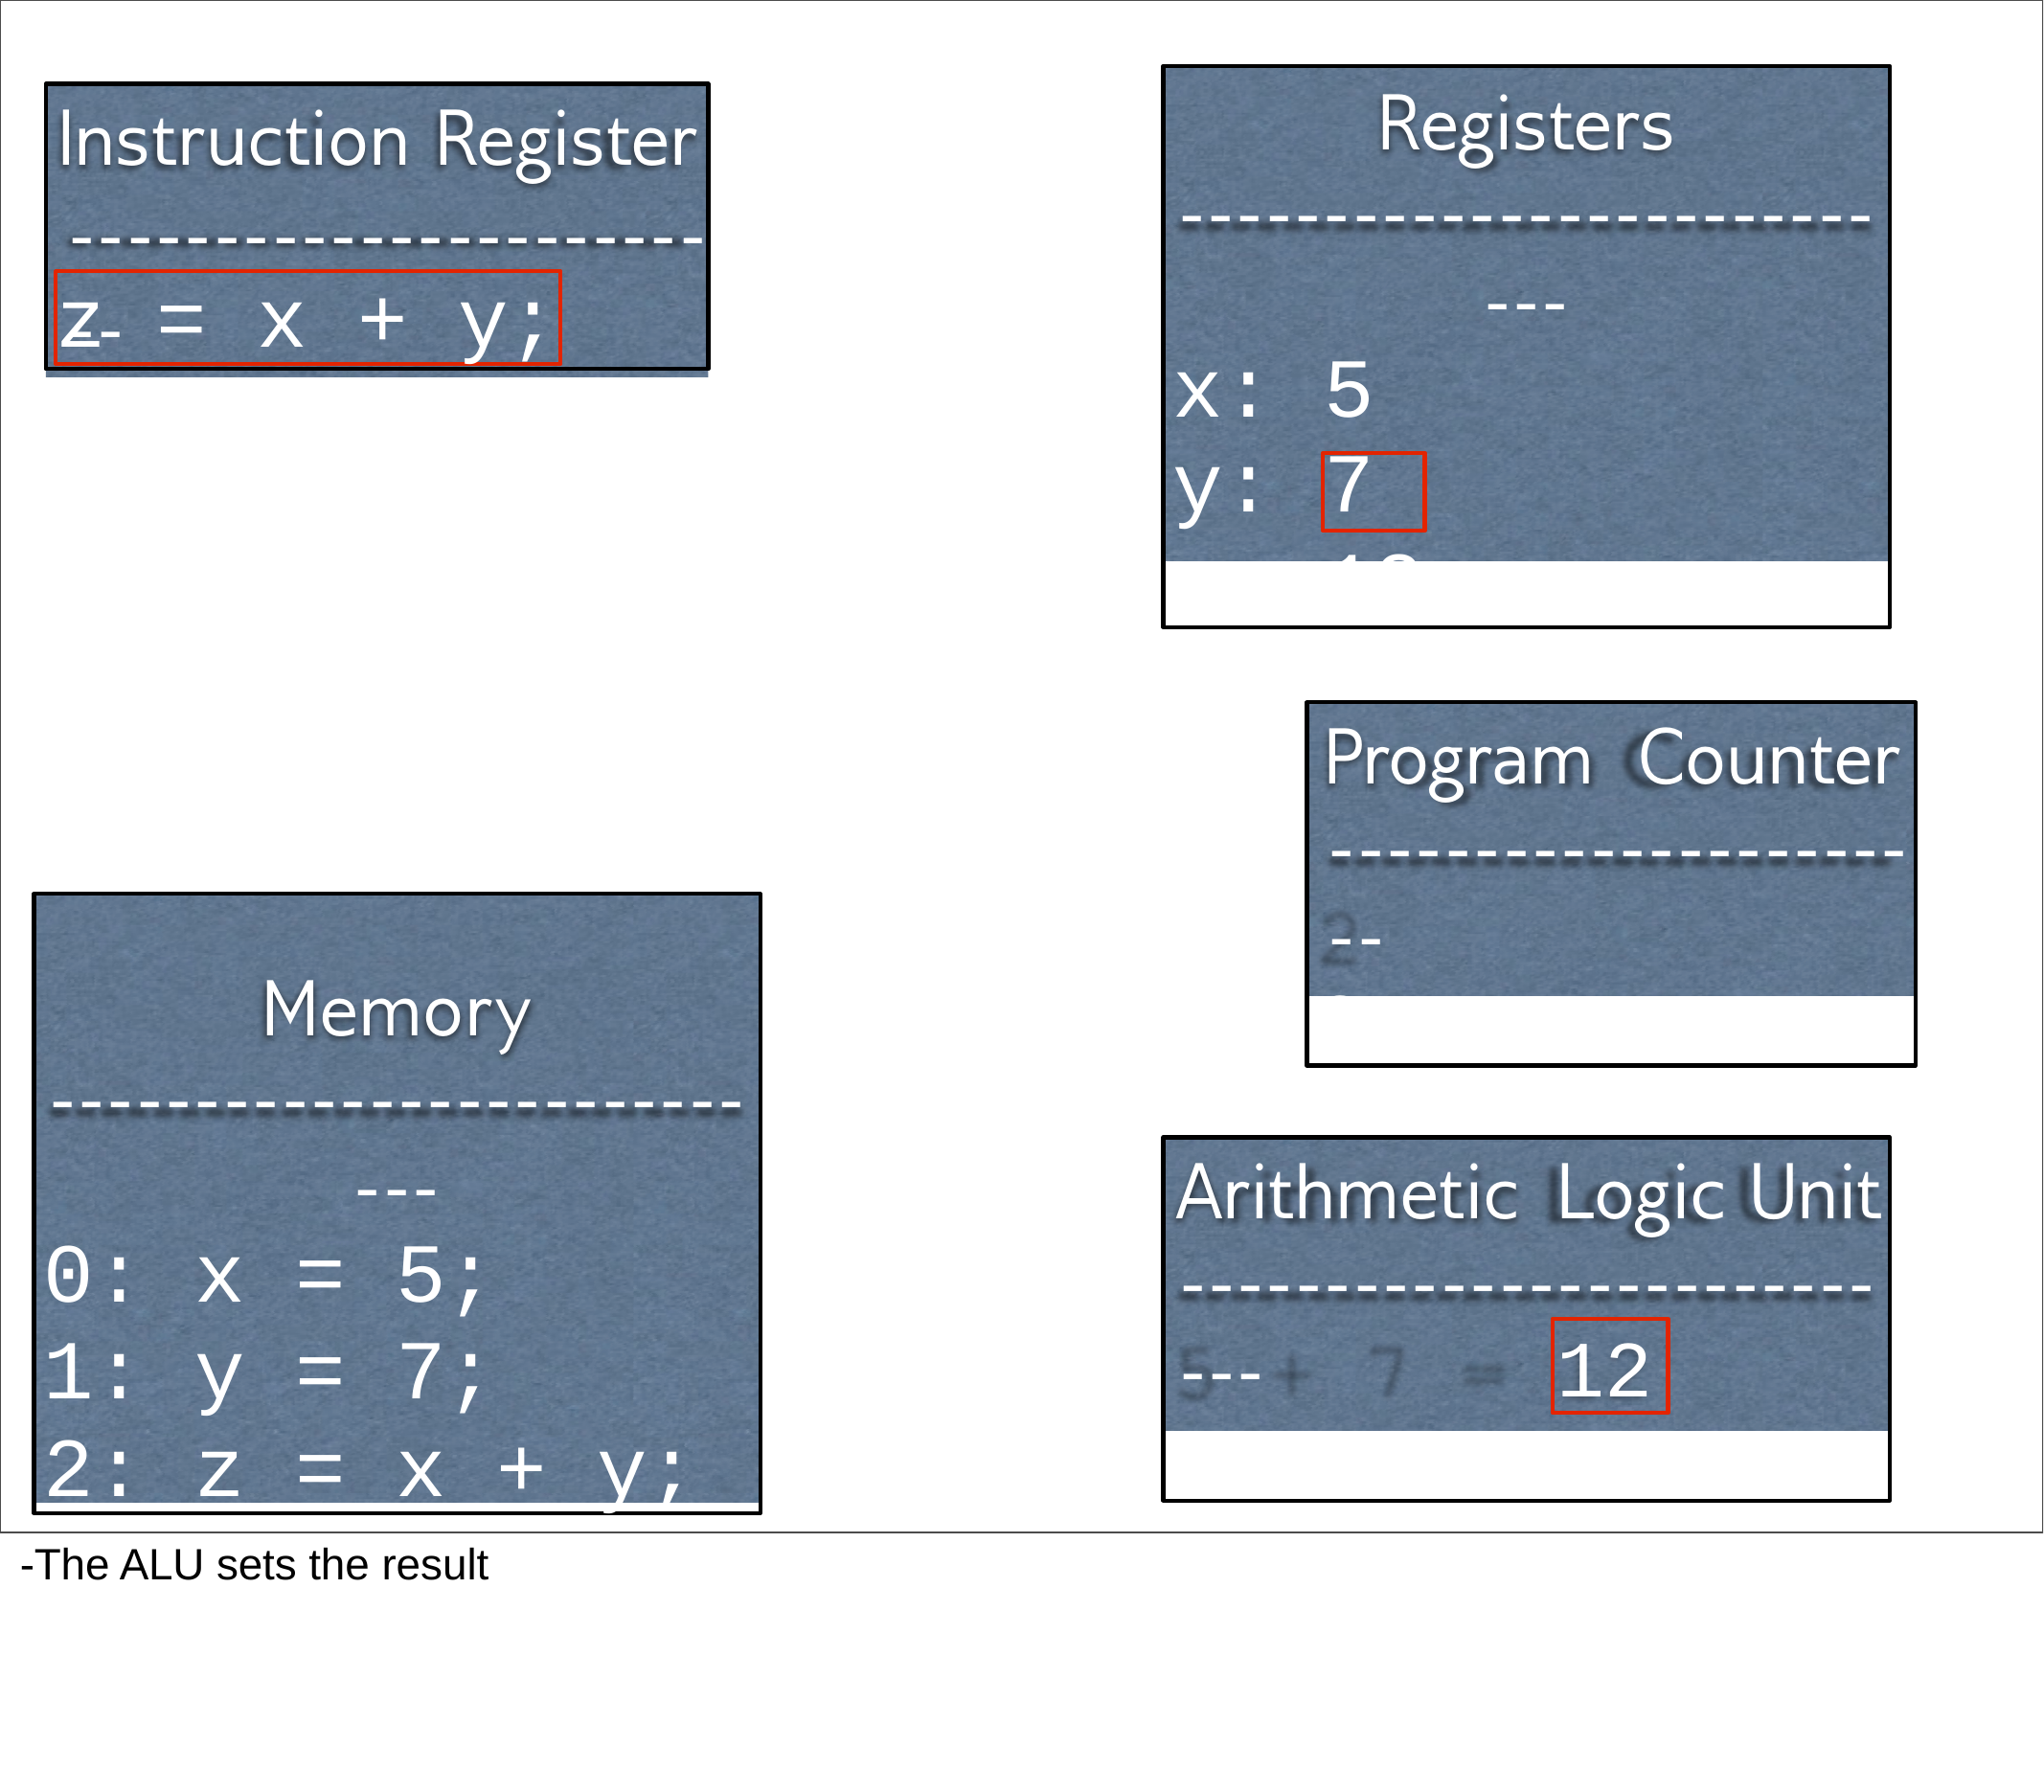

Registers
---------------------------
x: 5
y: 7
z: 12

Instruction Register
------------------------
z = x + y;

Program	Counter
----------------------
2

Memory
---------------------------
0: x = 5;
1: y = 7;
2: z = x + y;

Arithmetic	Logic	Unit
---------------------------
5 + 7 =
12
-The ALU sets the result